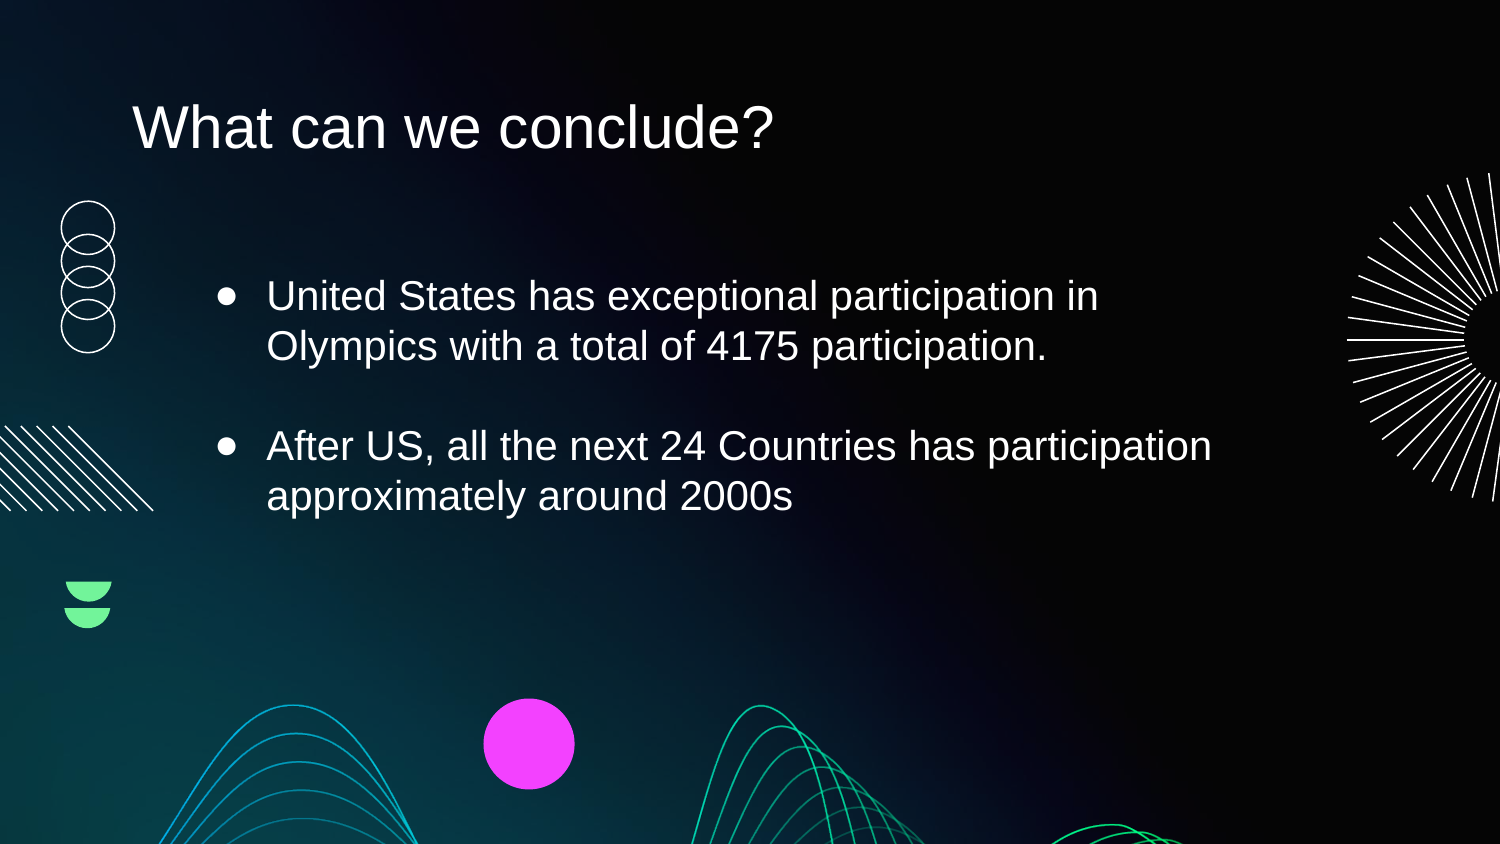

# What can we conclude?
United States has exceptional participation in Olympics with a total of 4175 participation.

After US, all the next 24 Countries has participation approximately around 2000s